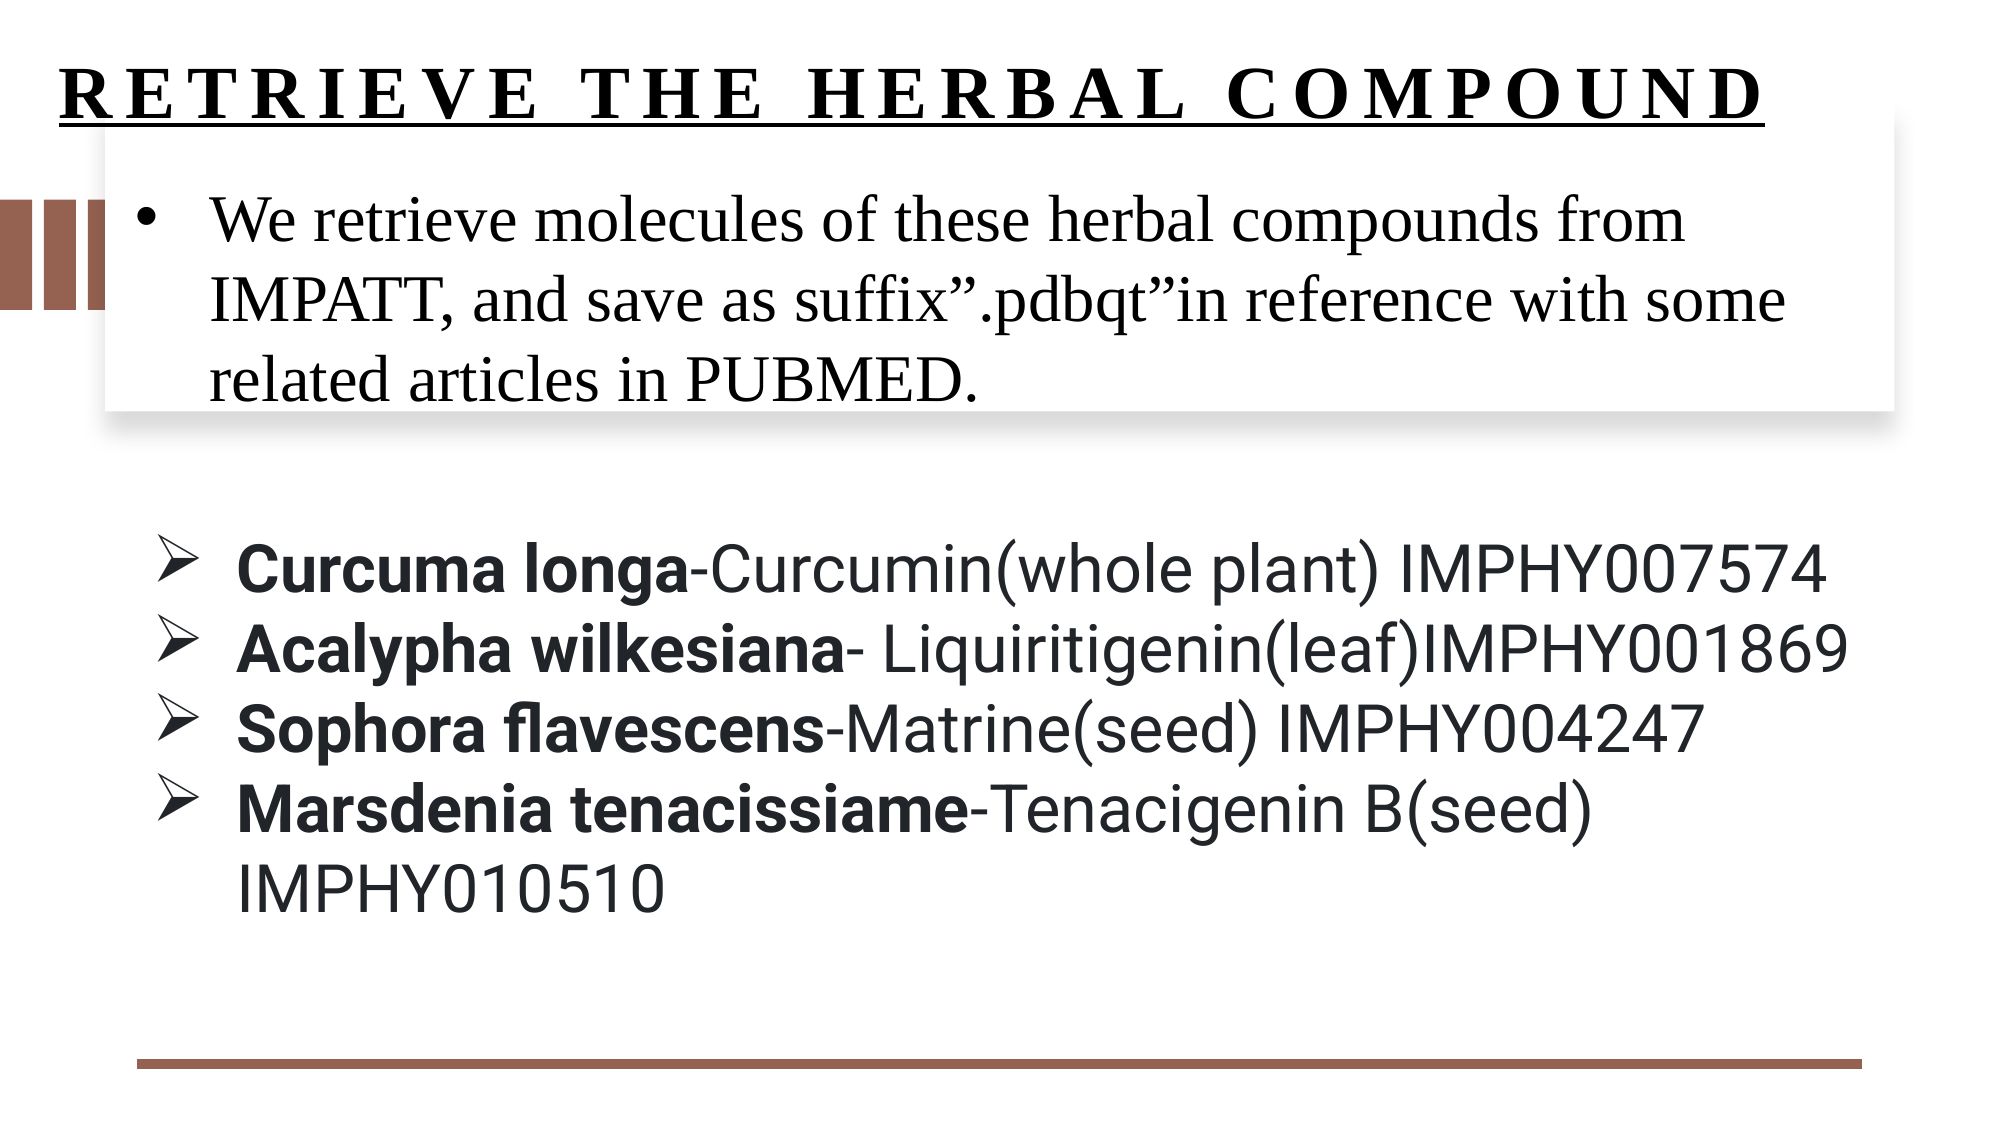

# Retrieve the herbal compound

We retrieve molecules of these herbal compounds from IMPATT, and save as suffix”.pdbqt”in reference with some related articles in PUBMED.

Curcuma longa-Curcumin(whole plant) IMPHY007574
Acalypha wilkesiana- Liquiritigenin(leaf)IMPHY001869
Sophora flavescens-Matrine(seed) IMPHY004247
Marsdenia tenacissiame-Tenacigenin B(seed) IMPHY010510